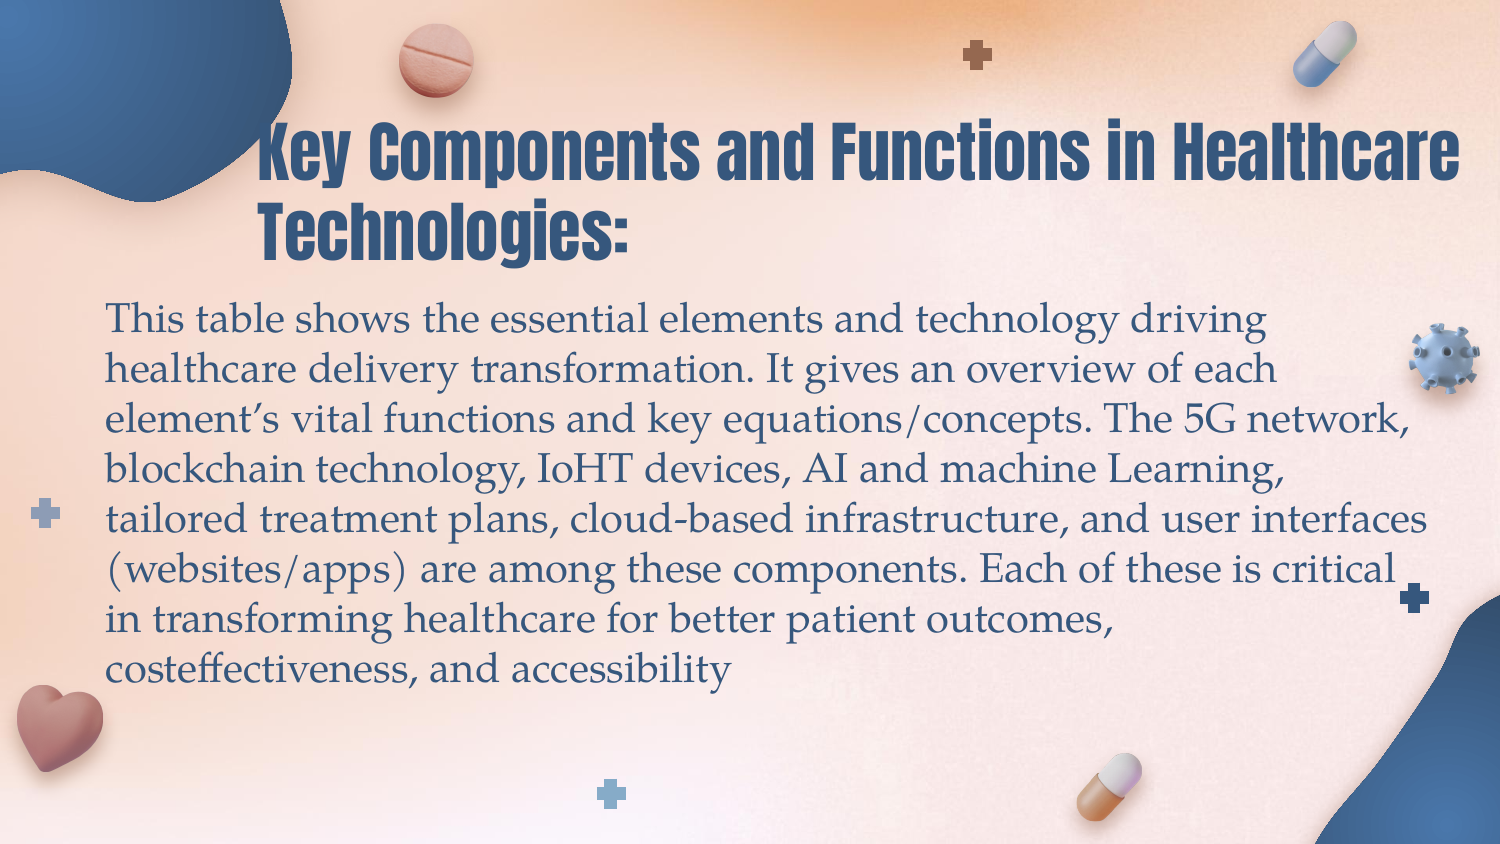

Key Components and Functions in Healthcare Technologies:
This table shows the essential elements and technology driving healthcare delivery transformation. It gives an overview of each element’s vital functions and key equations/concepts. The 5G network, blockchain technology, IoHT devices, AI and machine Learning, tailored treatment plans, cloud-based infrastructure, and user interfaces (websites/apps) are among these components. Each of these is critical in transforming healthcare for better patient outcomes, costeffectiveness, and accessibility